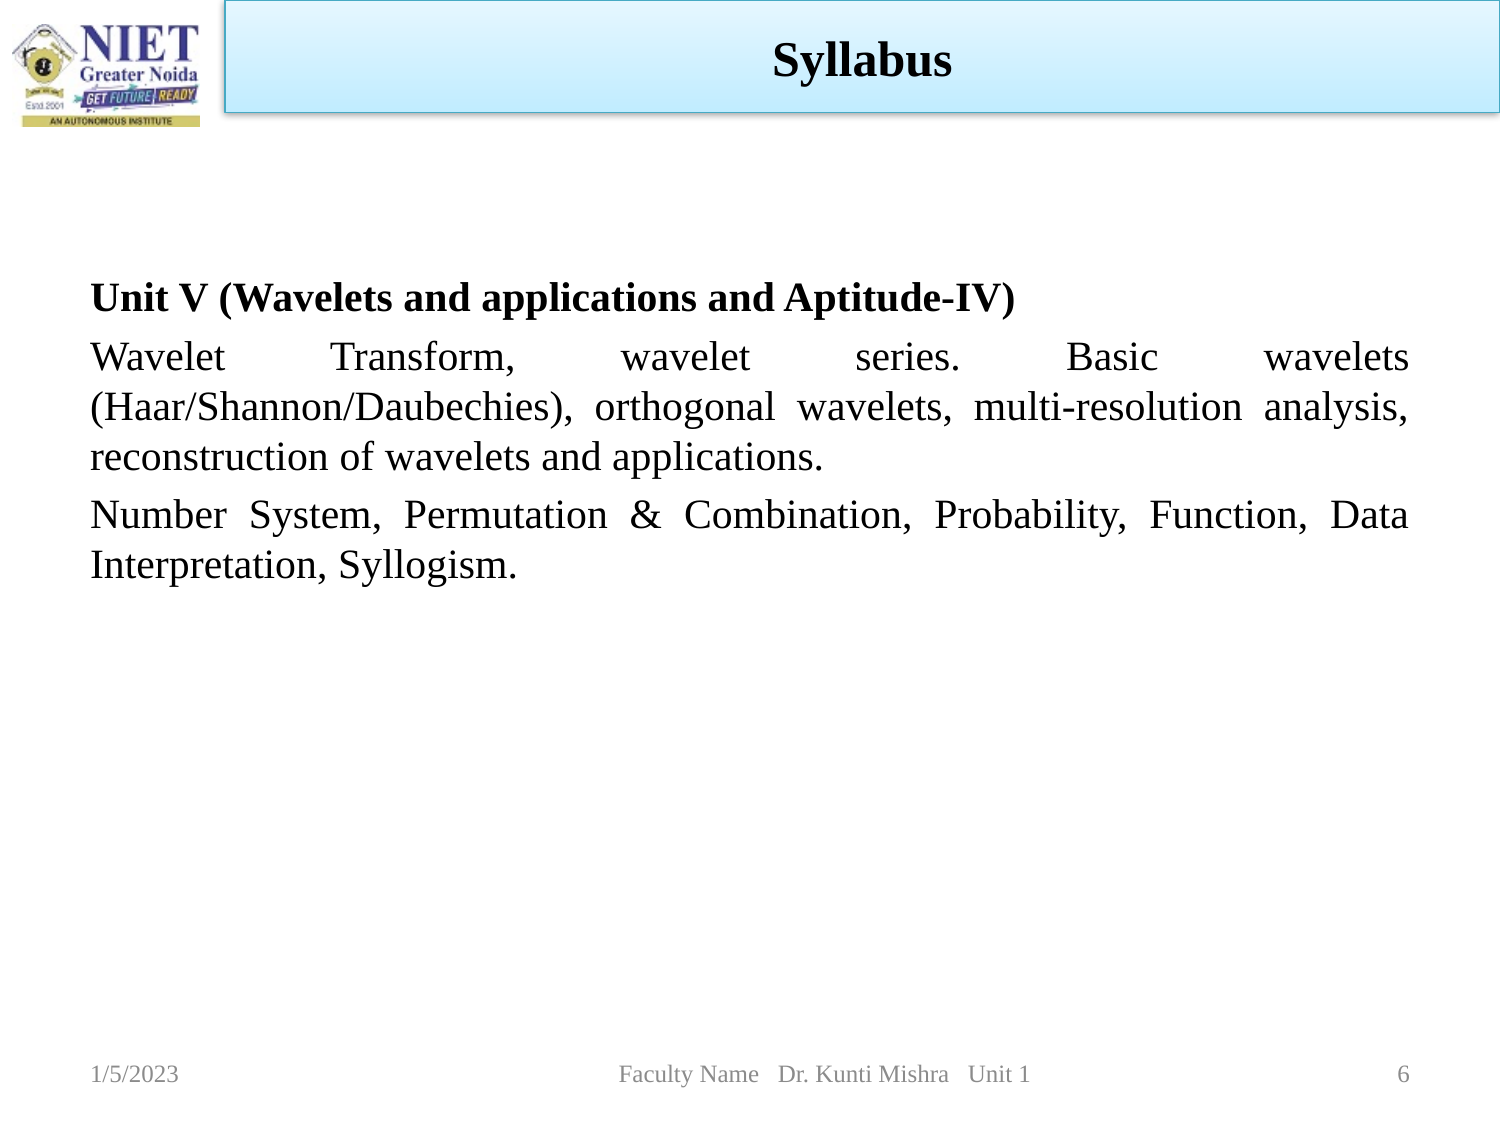

Syllabus
Unit V (Wavelets and applications and Aptitude-IV)
Wavelet Transform, wavelet series. Basic wavelets (Haar/Shannon/Daubechies), orthogonal wavelets, multi-resolution analysis, reconstruction of wavelets and applications.
Number System, Permutation & Combination, Probability, Function, Data Interpretation, Syllogism.

1/5/2023
Faculty Name   Dr. Kunti Mishra   Unit 1
6